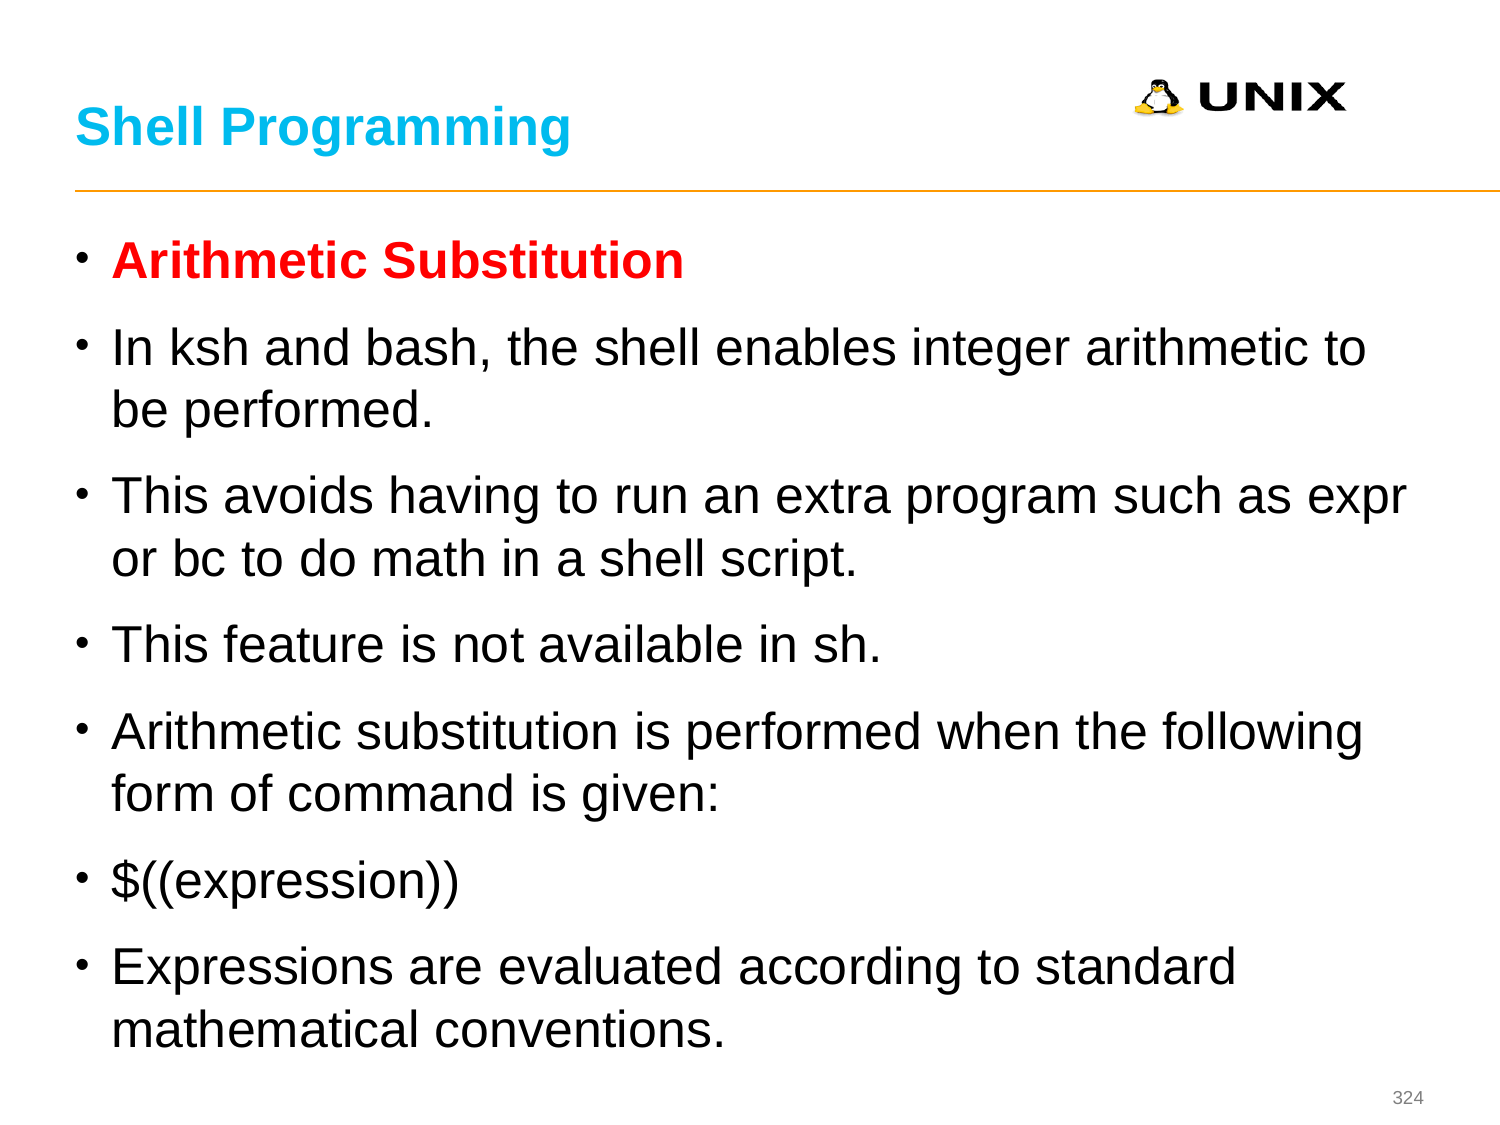

# Shell Programming
Arithmetic Substitution
In ksh and bash, the shell enables integer arithmetic to be performed.
This avoids having to run an extra program such as expr or bc to do math in a shell script.
This feature is not available in sh.
Arithmetic substitution is performed when the following form of command is given:
$((expression))
Expressions are evaluated according to standard mathematical conventions.